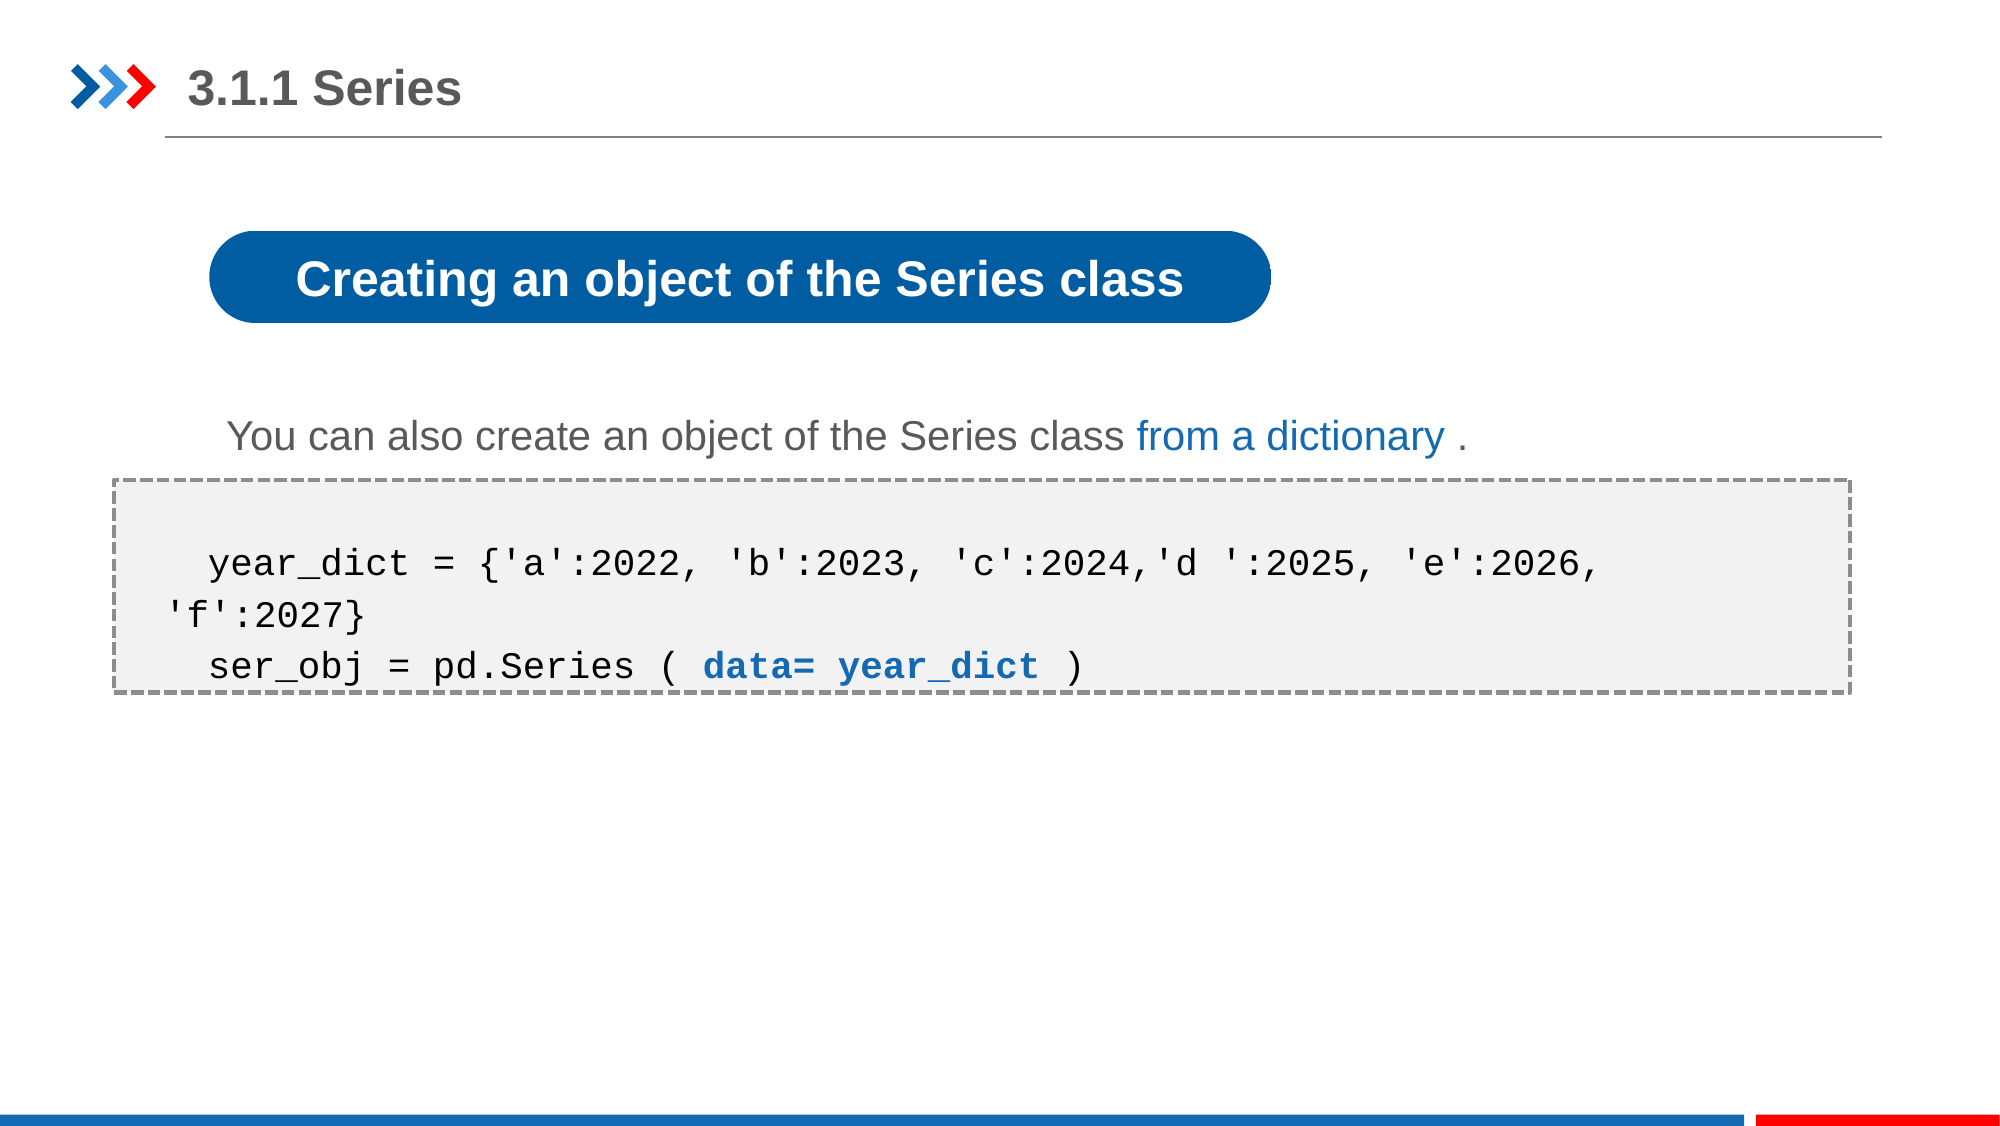

3.1.1 Series
Creating an object of the Series class
You can also create an object of the Series class from a dictionary .

year_dict = {'a':2022, 'b':2023, 'c':2024,'d ':2025, 'e':2026, 'f':2027}
ser_obj = pd.Series ( data= year_dict )